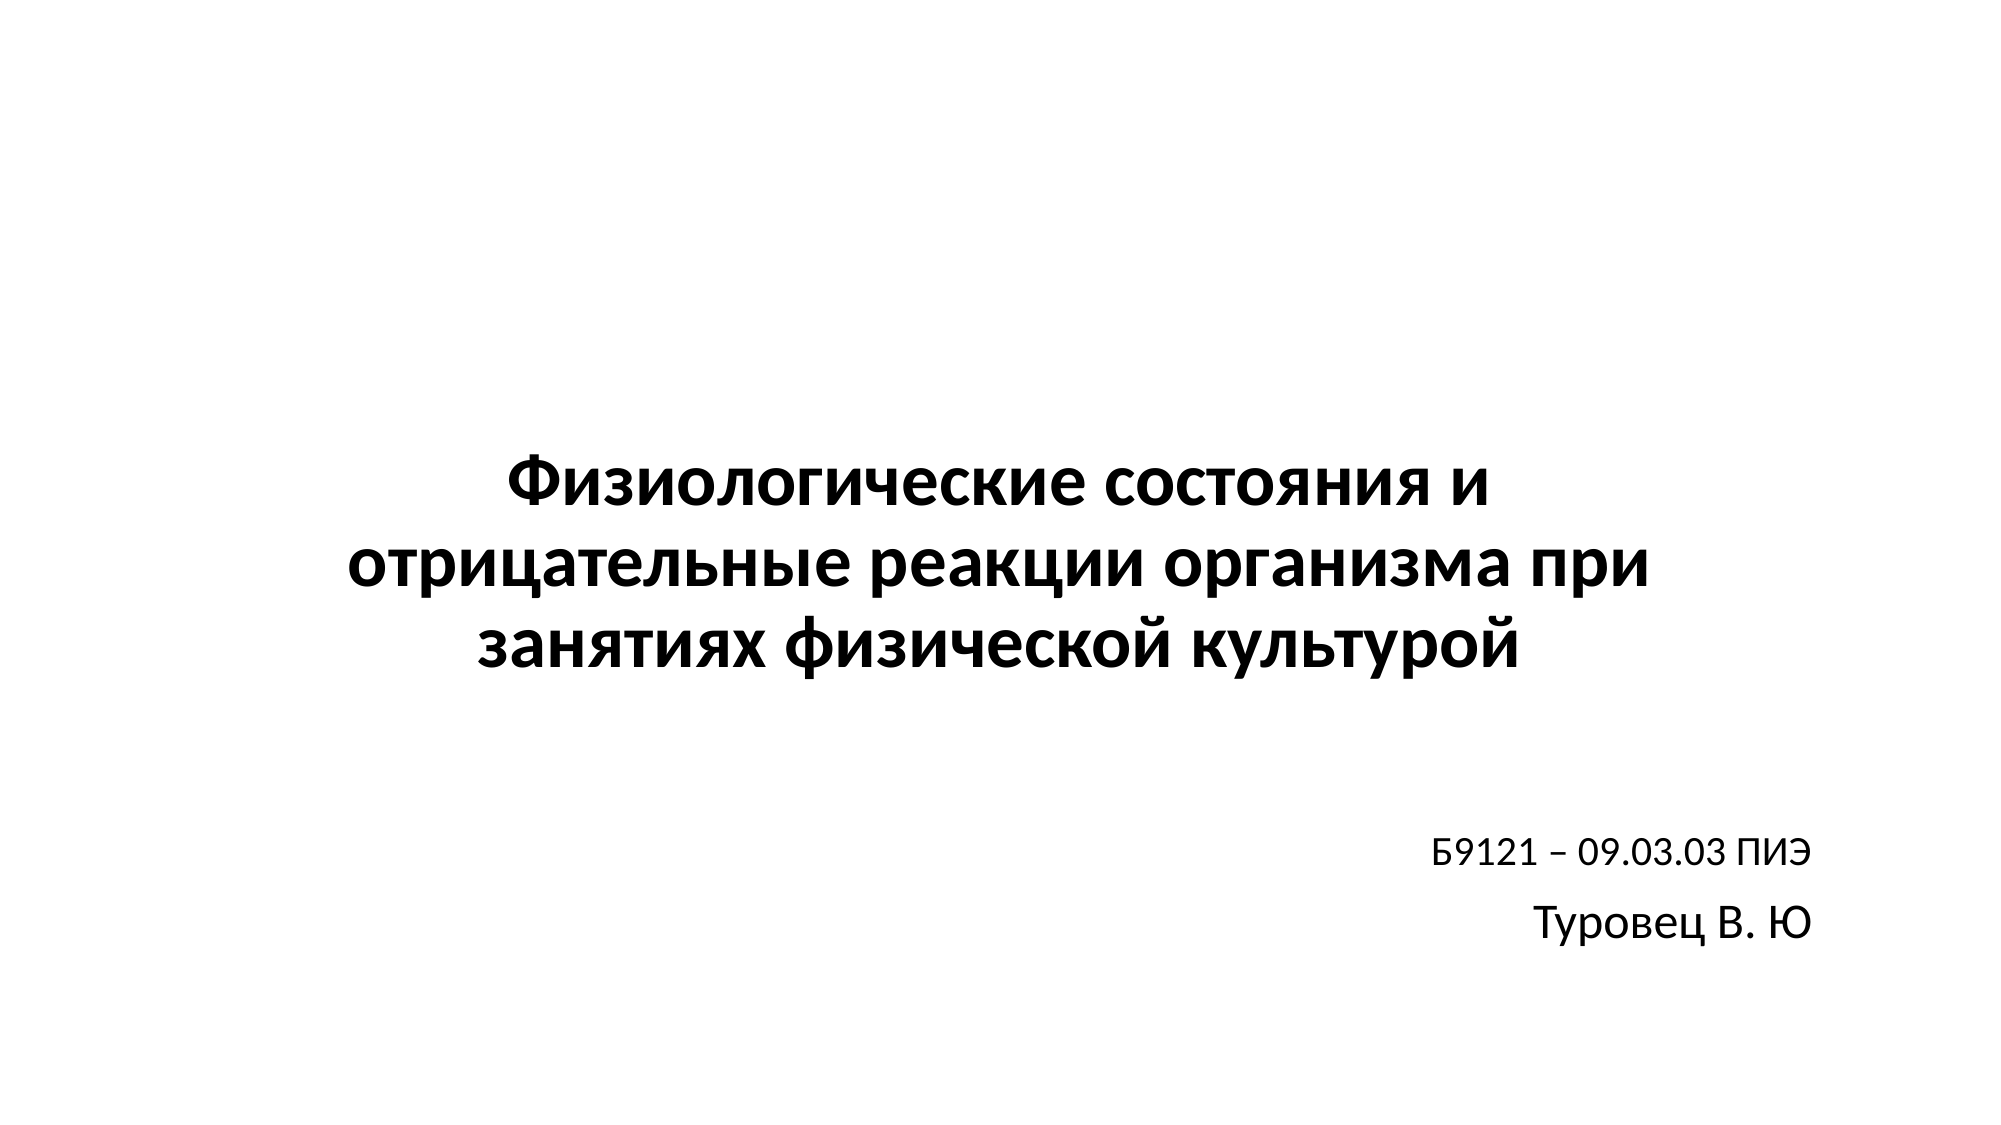

# Физиологические состояния и отрицательные реакции организма при занятиях физической культурой
Б9121 – 09.03.03 ПИЭ
Туровец В. Ю